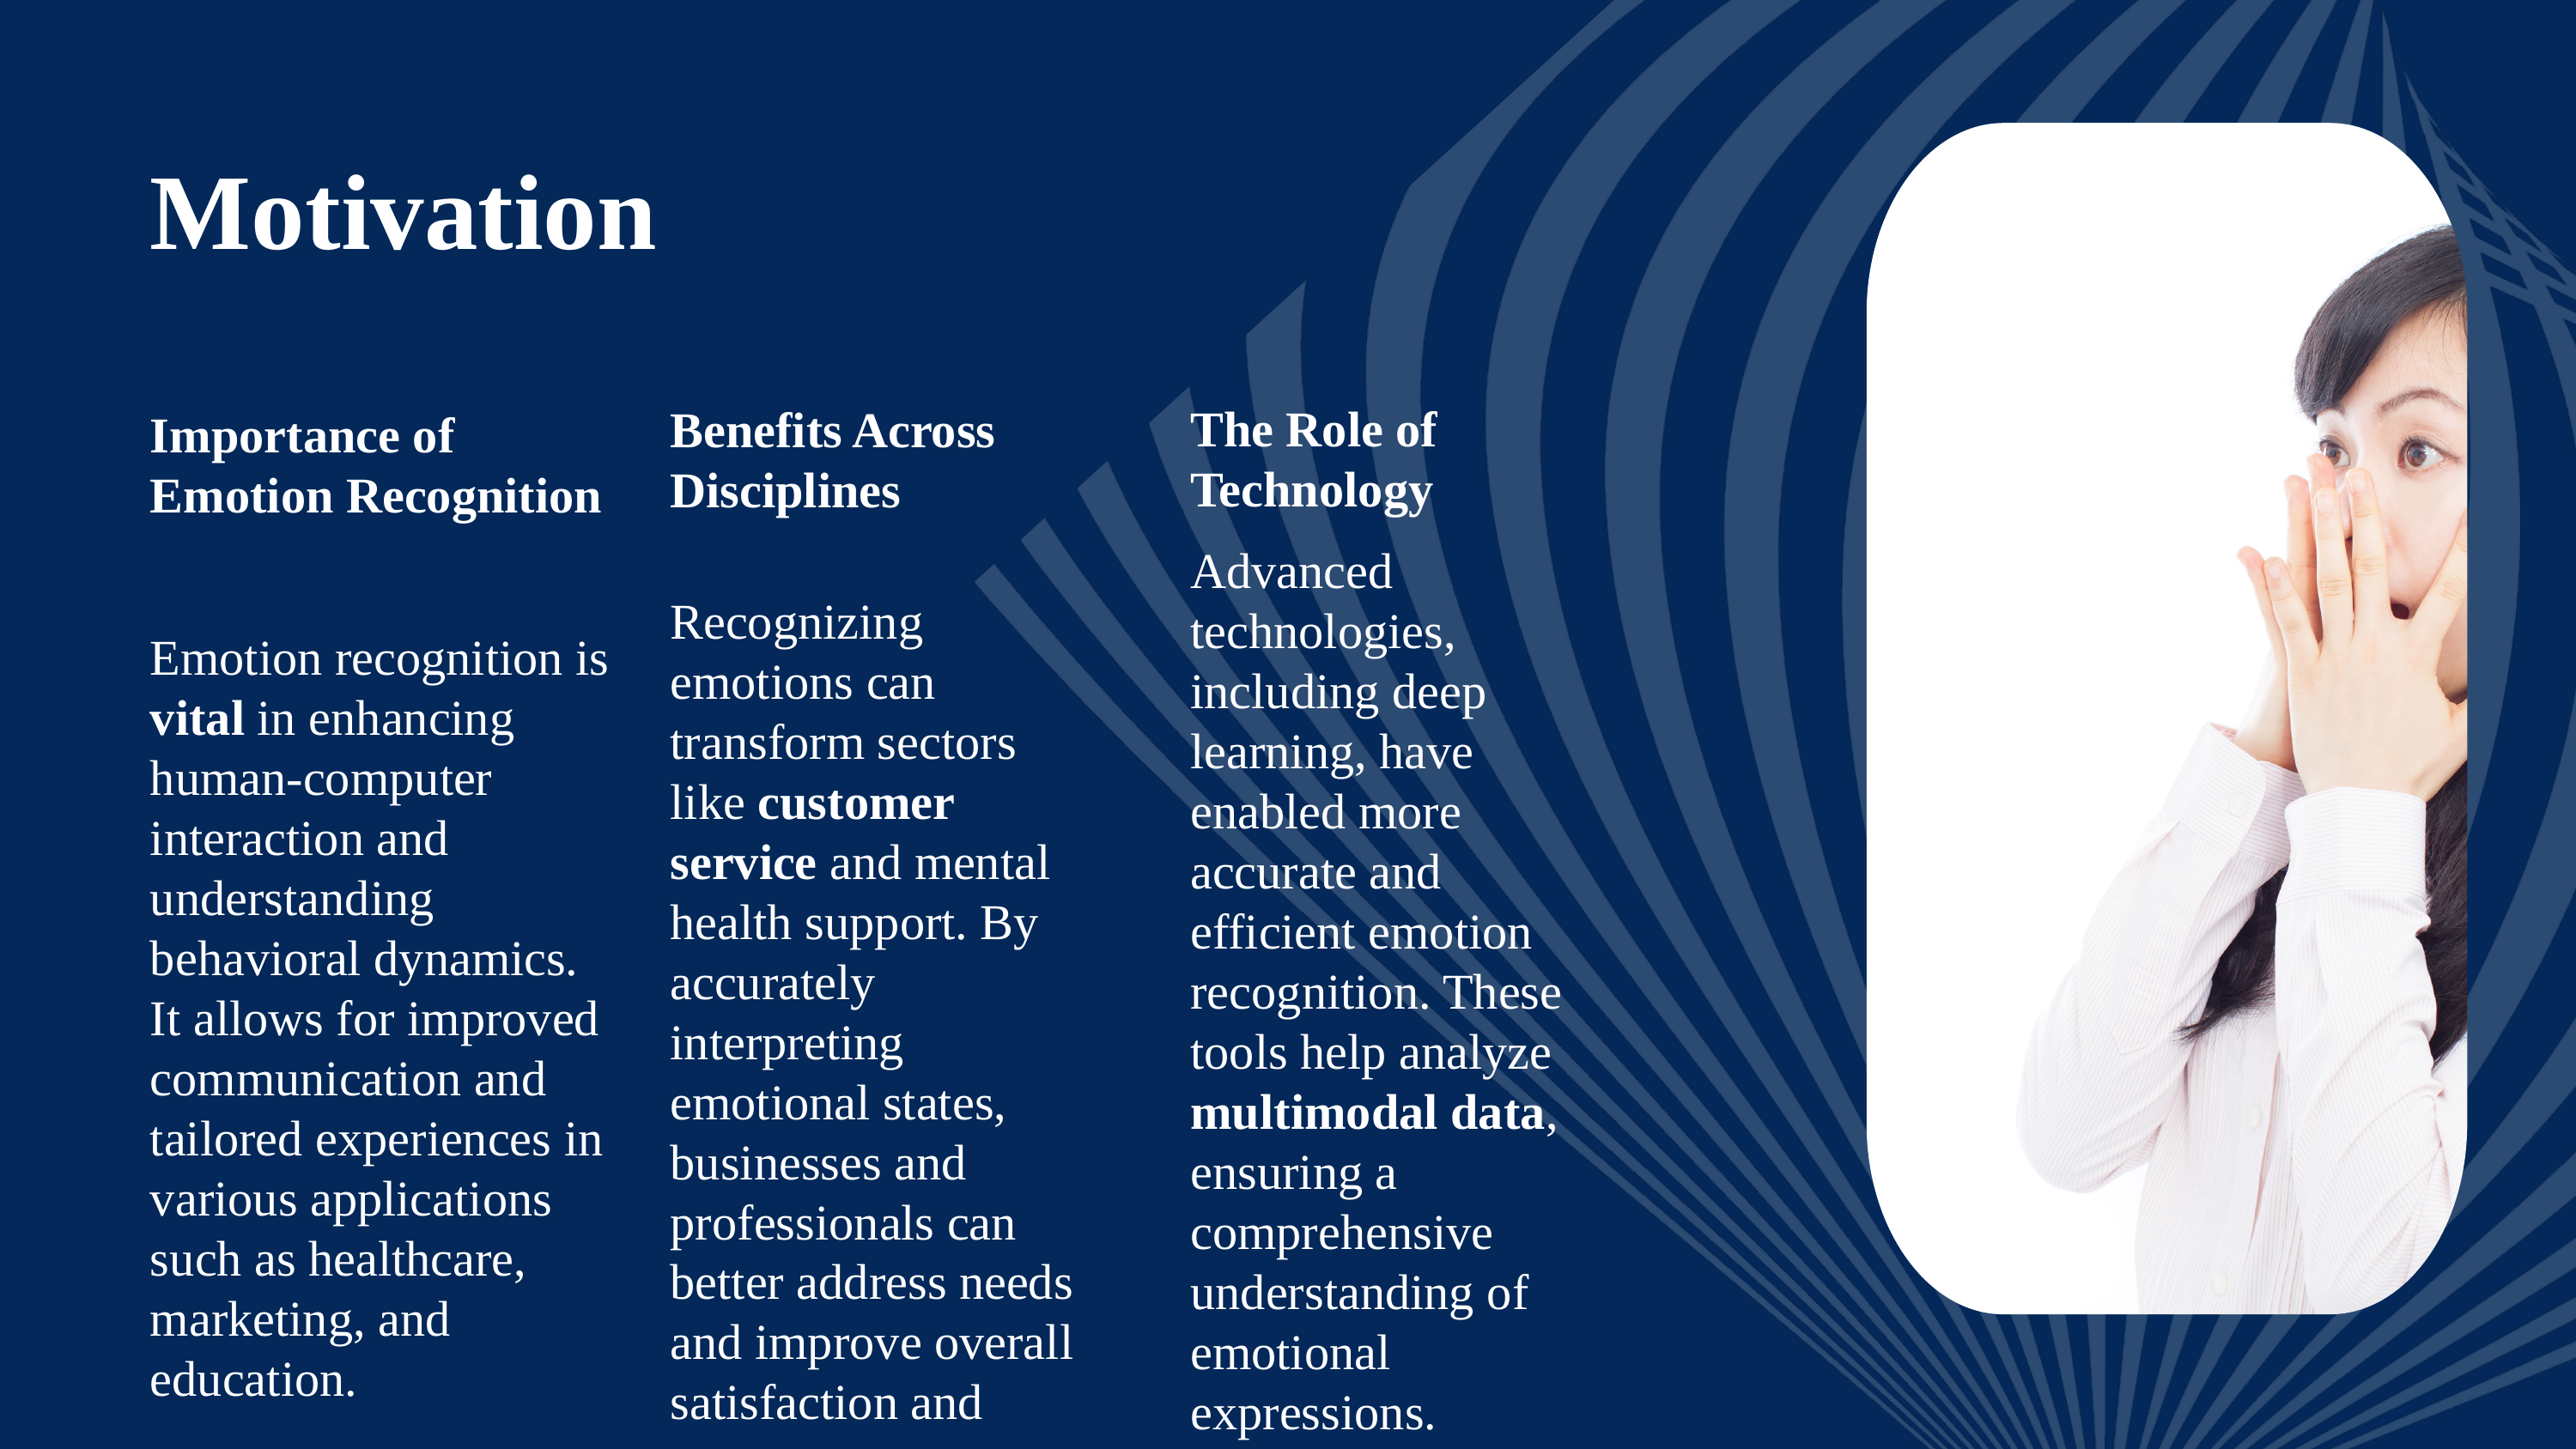

Motivation
The Role of Technology
Advanced technologies, including deep learning, have enabled more accurate and efficient emotion recognition. These tools help analyze multimodal data, ensuring a comprehensive understanding of emotional expressions.
Benefits Across Disciplines
Recognizing emotions can transform sectors like customer service and mental health support. By accurately interpreting emotional states, businesses and professionals can better address needs and improve overall satisfaction and outcomes.
Importance of Emotion Recognition
Emotion recognition is vital in enhancing human-computer interaction and understanding behavioral dynamics. It allows for improved communication and tailored experiences in various applications such as healthcare, marketing, and education.